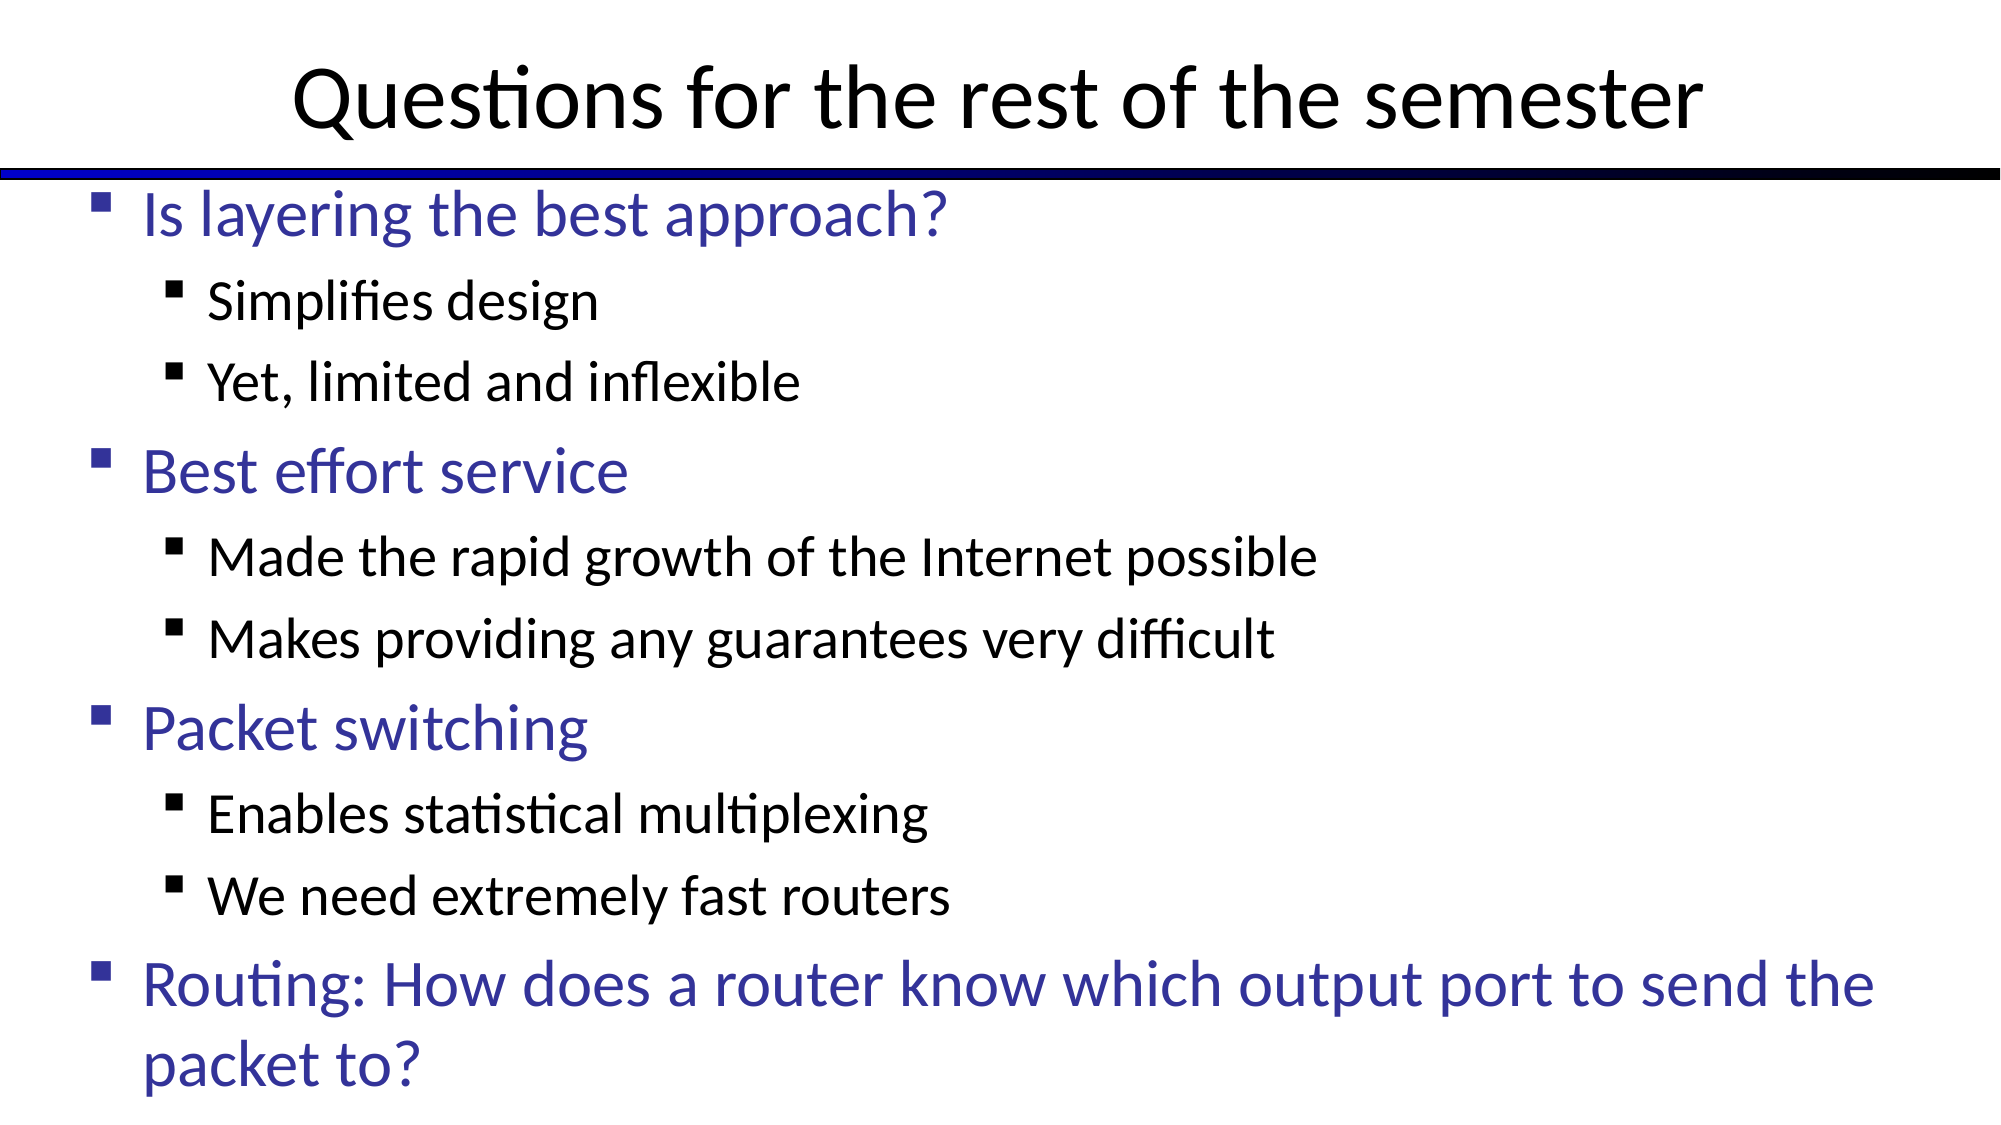

# Questions for the rest of the semester
Is layering the best approach?
Simplifies design
Yet, limited and inflexible
Best effort service
Made the rapid growth of the Internet possible
Makes providing any guarantees very difficult
Packet switching
Enables statistical multiplexing
We need extremely fast routers
Routing: How does a router know which output port to send the packet to?